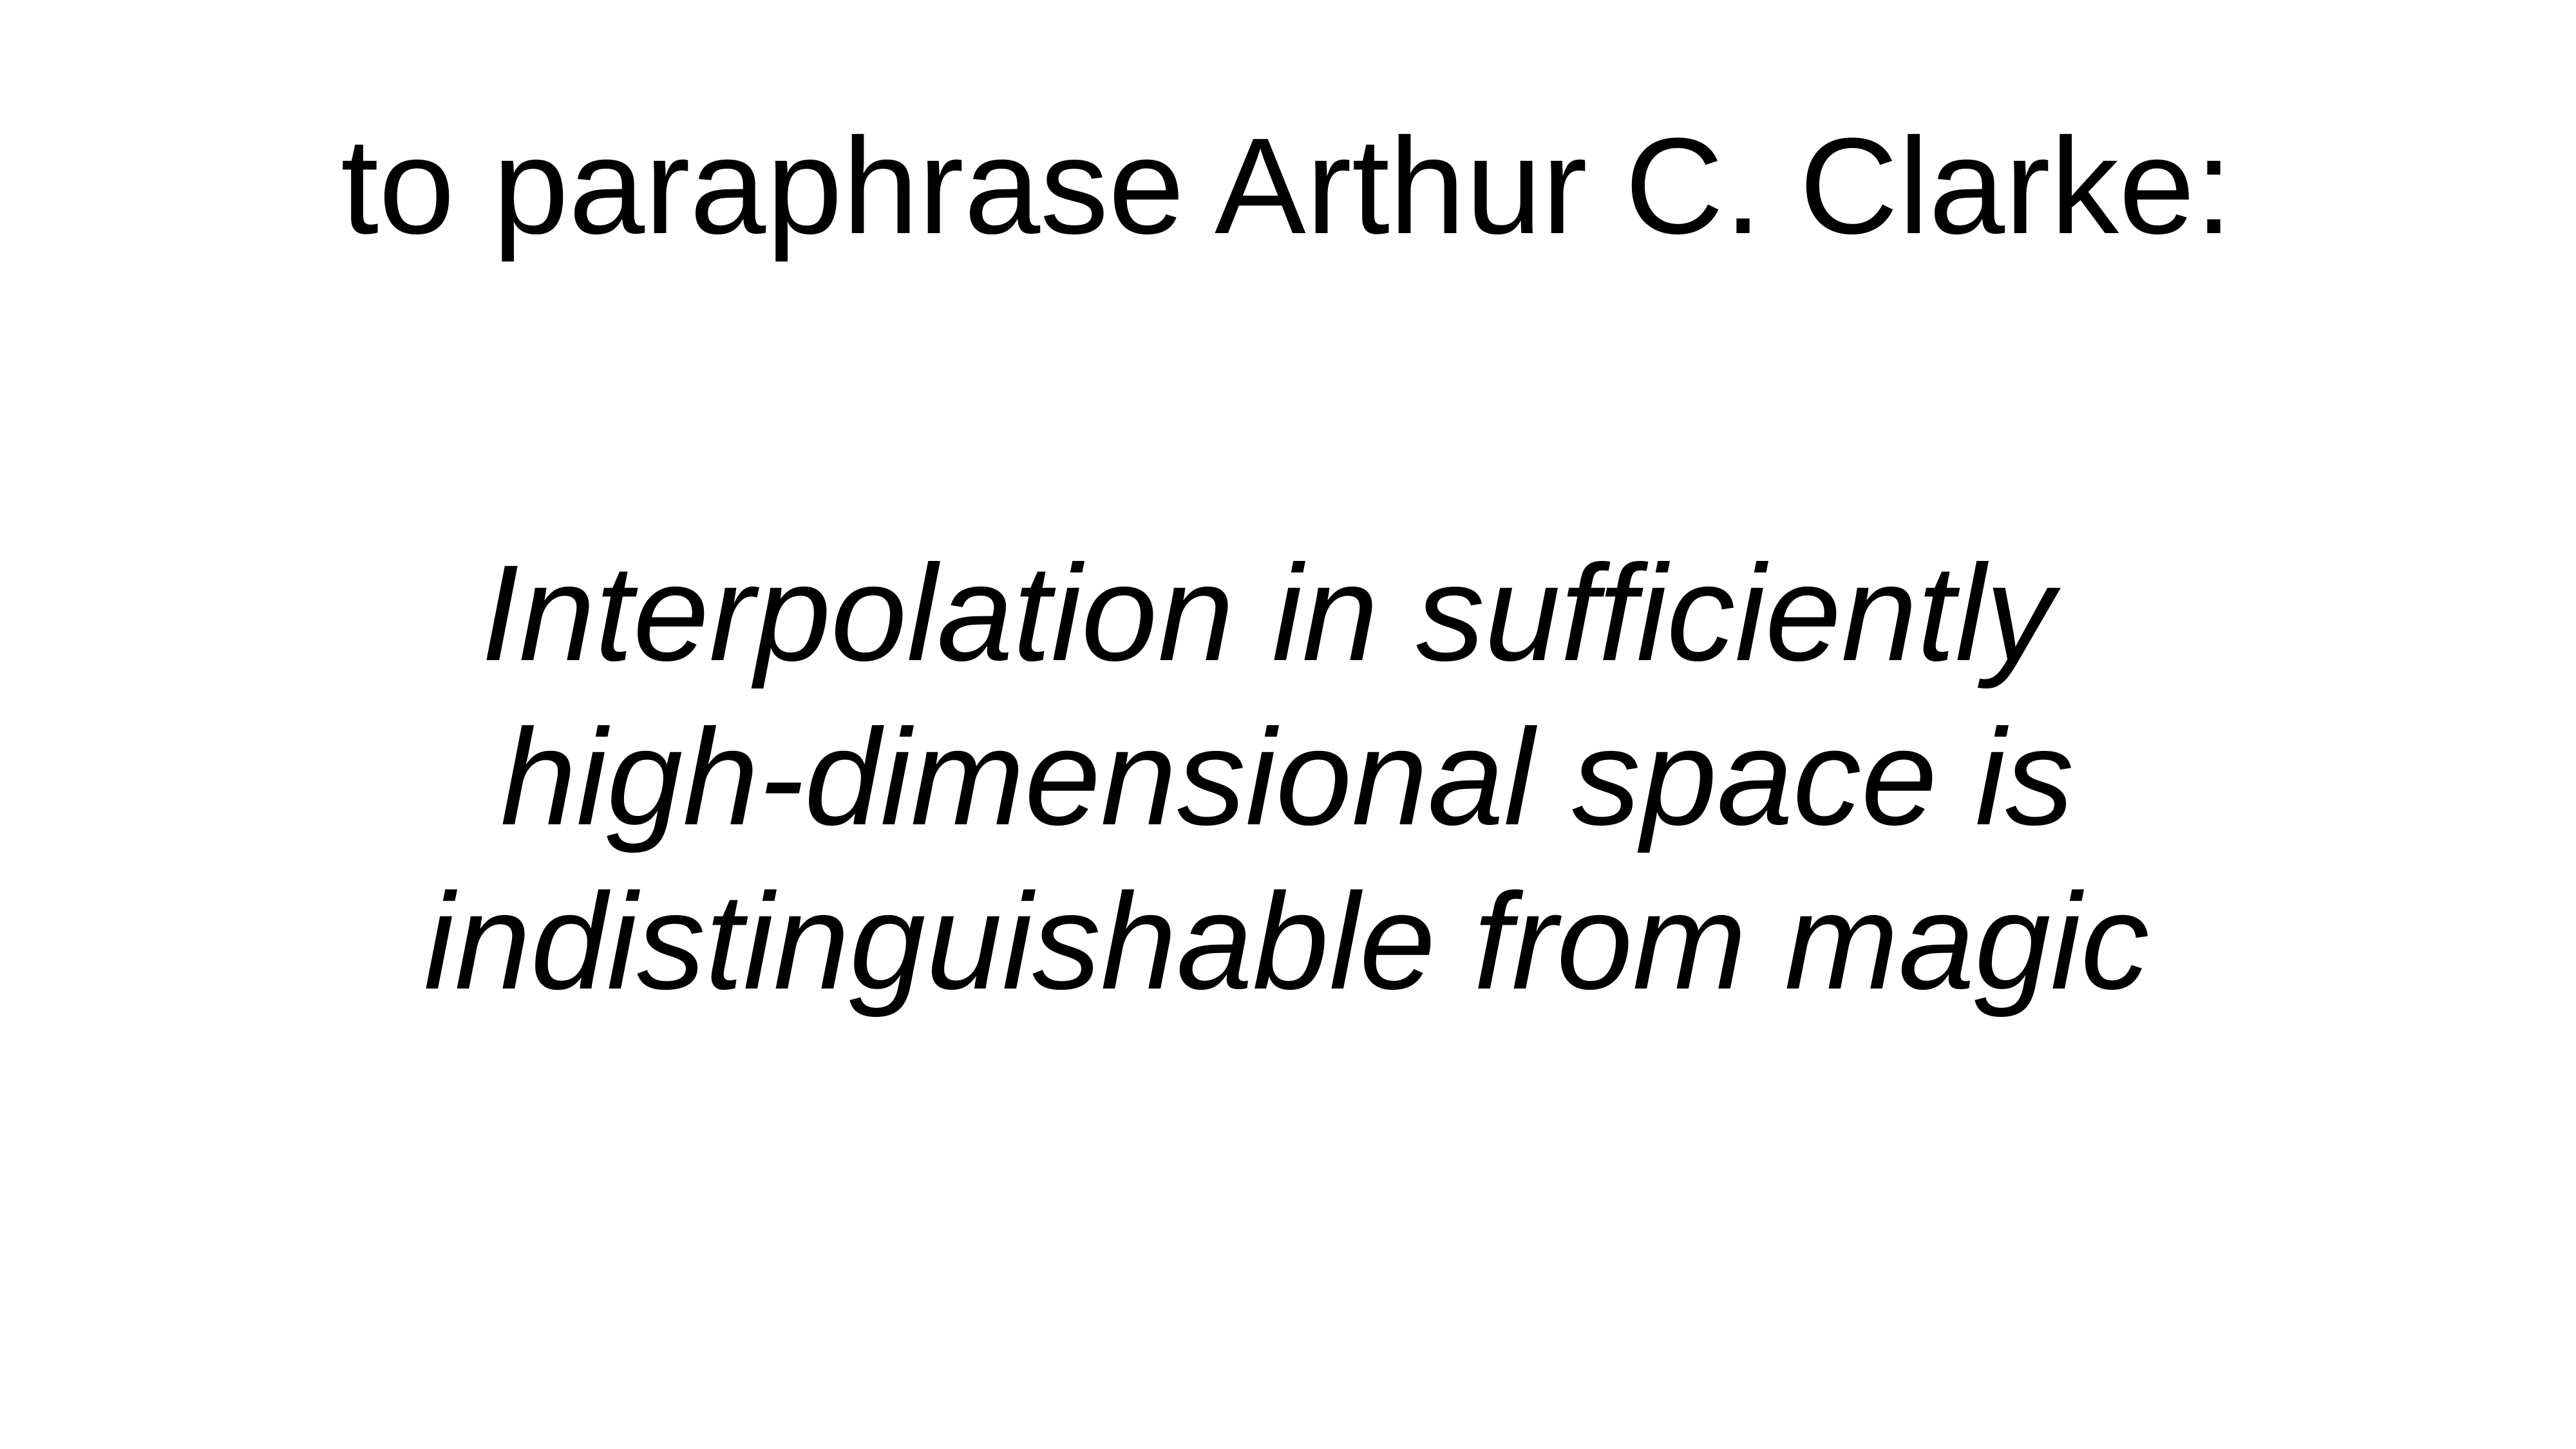

to paraphrase Arthur C. Clarke:
# Interpolation in sufficiently high-dimensional space is indistinguishable from magic